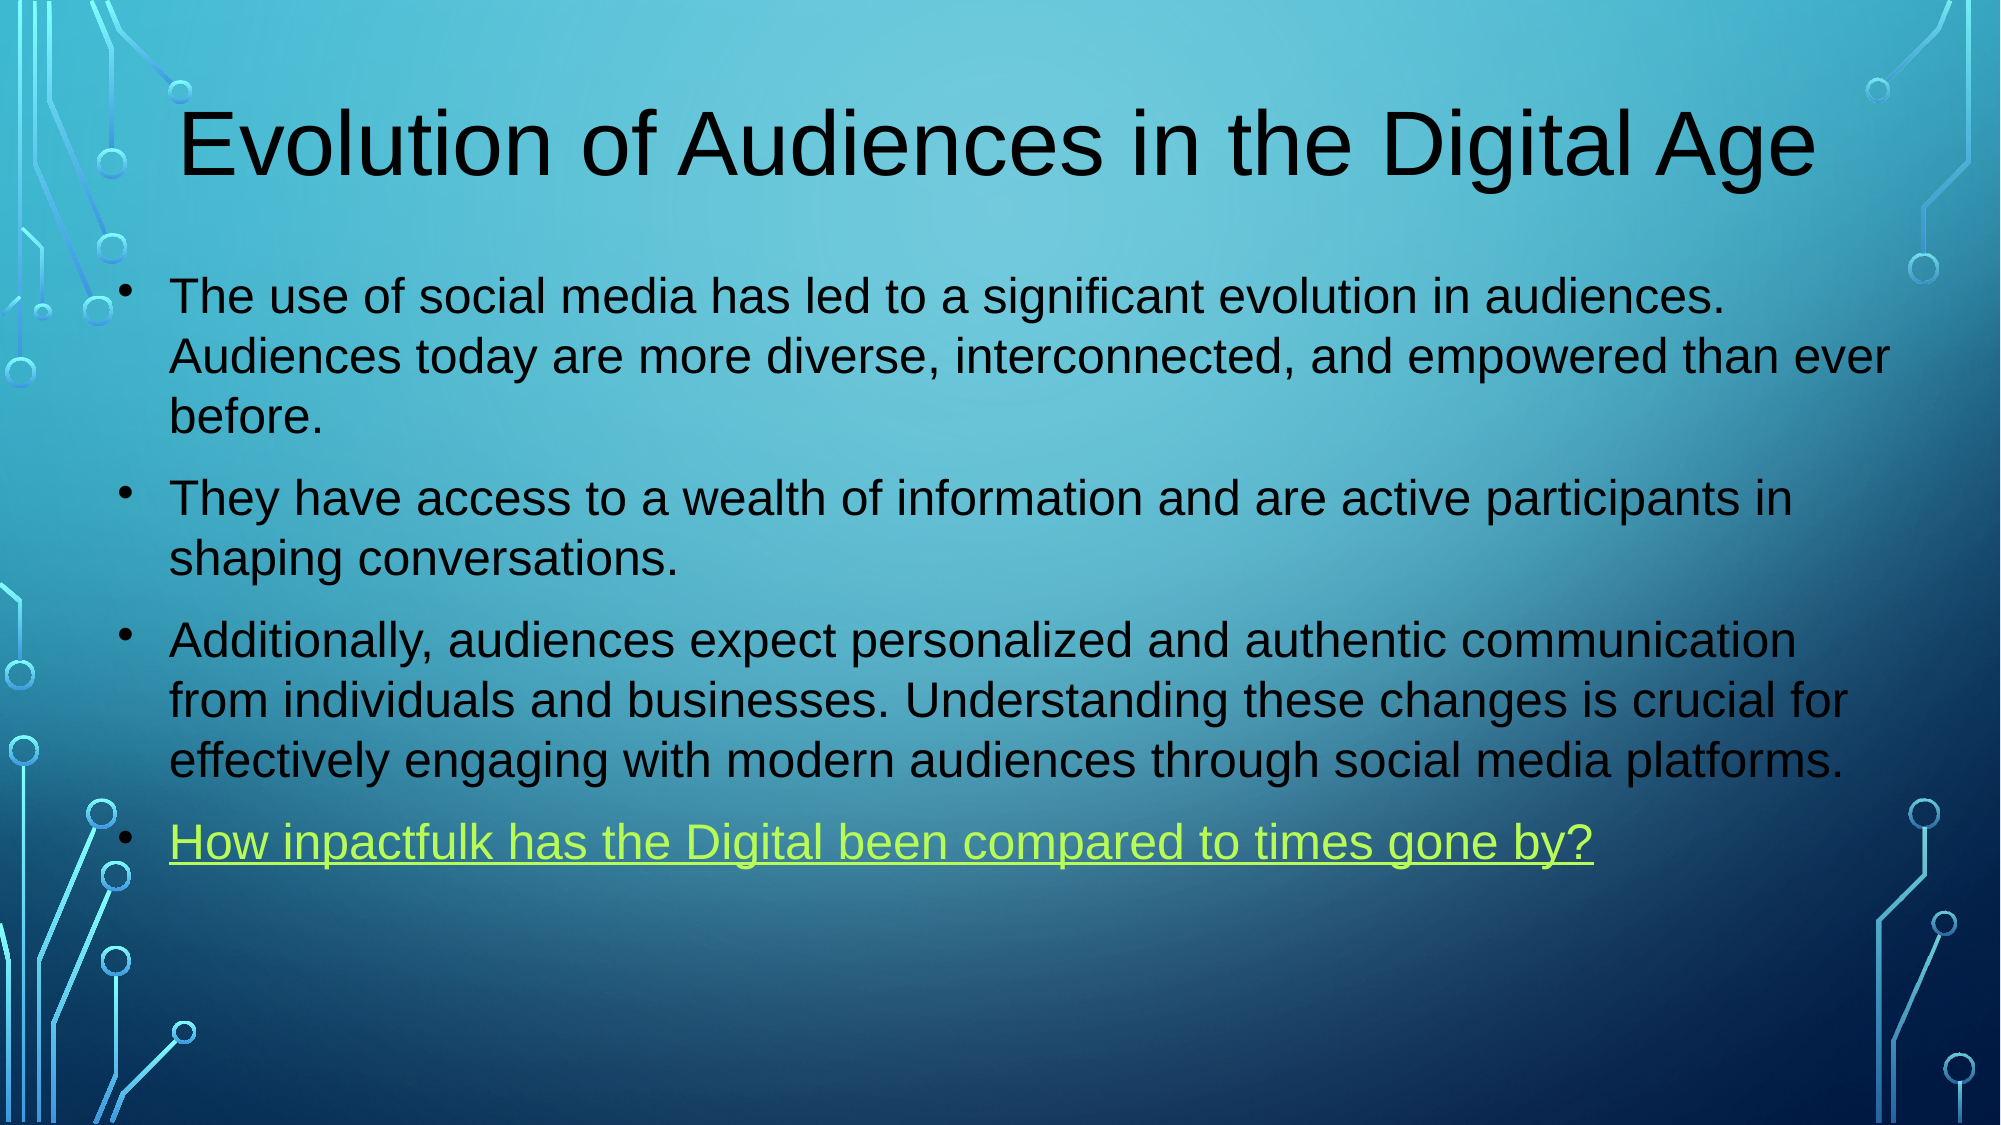

# Evolution of Audiences in the Digital Age
The use of social media has led to a significant evolution in audiences. Audiences today are more diverse, interconnected, and empowered than ever before.
They have access to a wealth of information and are active participants in shaping conversations.
Additionally, audiences expect personalized and authentic communication from individuals and businesses. Understanding these changes is crucial for effectively engaging with modern audiences through social media platforms.
How inpactfulk has the Digital been compared to times gone by?